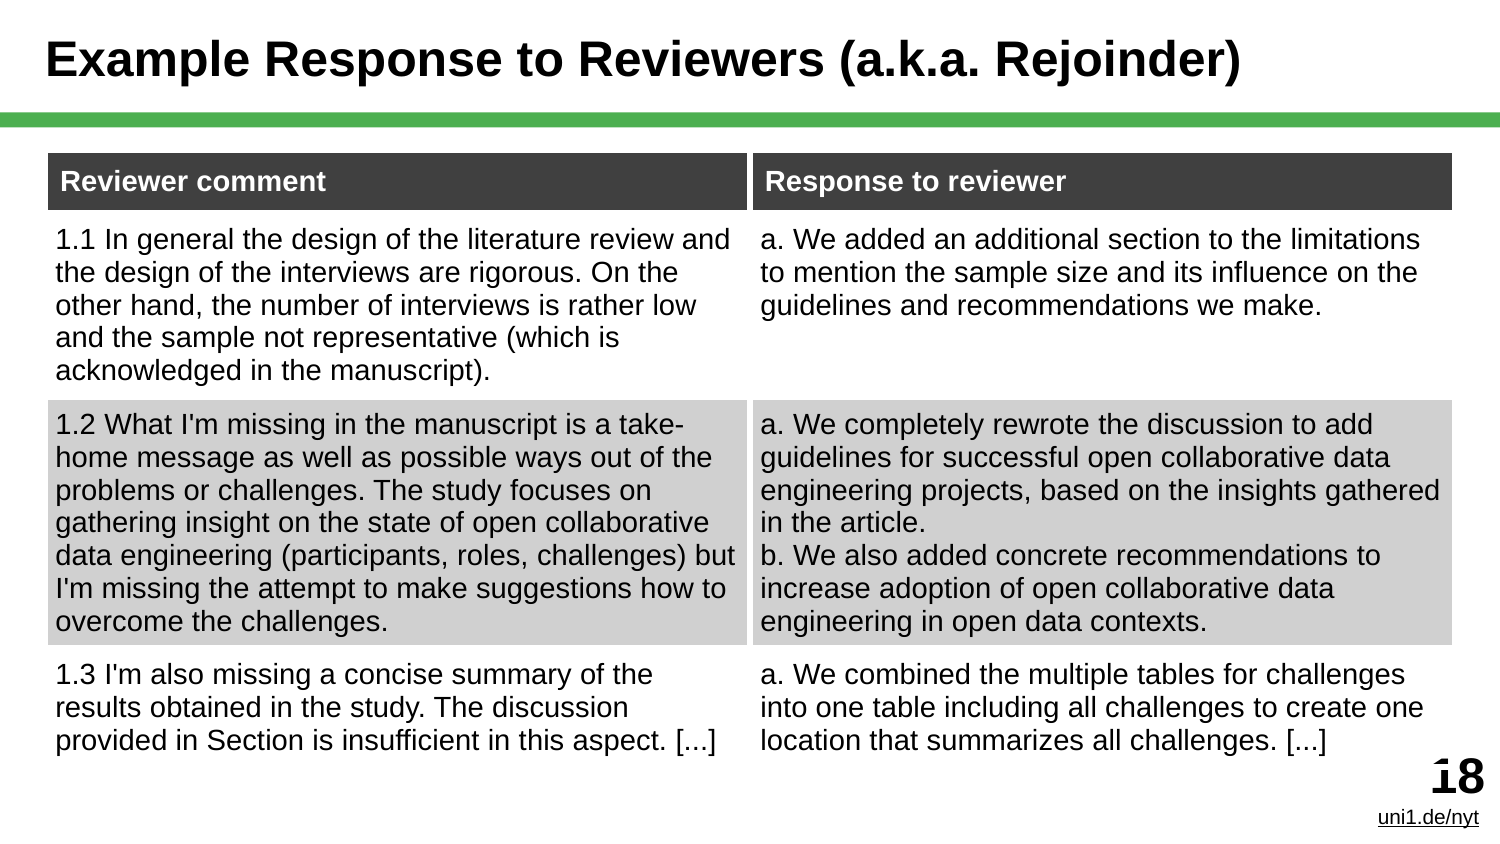

# Example Response to Reviewers (a.k.a. Rejoinder)
| Reviewer comment | Response to reviewer |
| --- | --- |
| 1.1 In general the design of the literature review and the design of the interviews are rigorous. On the other hand, the number of interviews is rather low and the sample not representative (which is acknowledged in the manuscript). | a. We added an additional section to the limitations to mention the sample size and its influence on the guidelines and recommendations we make. |
| 1.2 What I'm missing in the manuscript is a take-home message as well as possible ways out of the problems or challenges. The study focuses on gathering insight on the state of open collaborative data engineering (participants, roles, challenges) but I'm missing the attempt to make suggestions how to overcome the challenges. | a. We completely rewrote the discussion to add guidelines for successful open collaborative data engineering projects, based on the insights gathered in the article. b. We also added concrete recommendations to increase adoption of open collaborative data engineering in open data contexts. |
| 1.3 I'm also missing a concise summary of the results obtained in the study. The discussion provided in Section is insufficient in this aspect. [...] | a. We combined the multiple tables for challenges into one table including all challenges to create one location that summarizes all challenges. [...] |
18
uni1.de/nyt